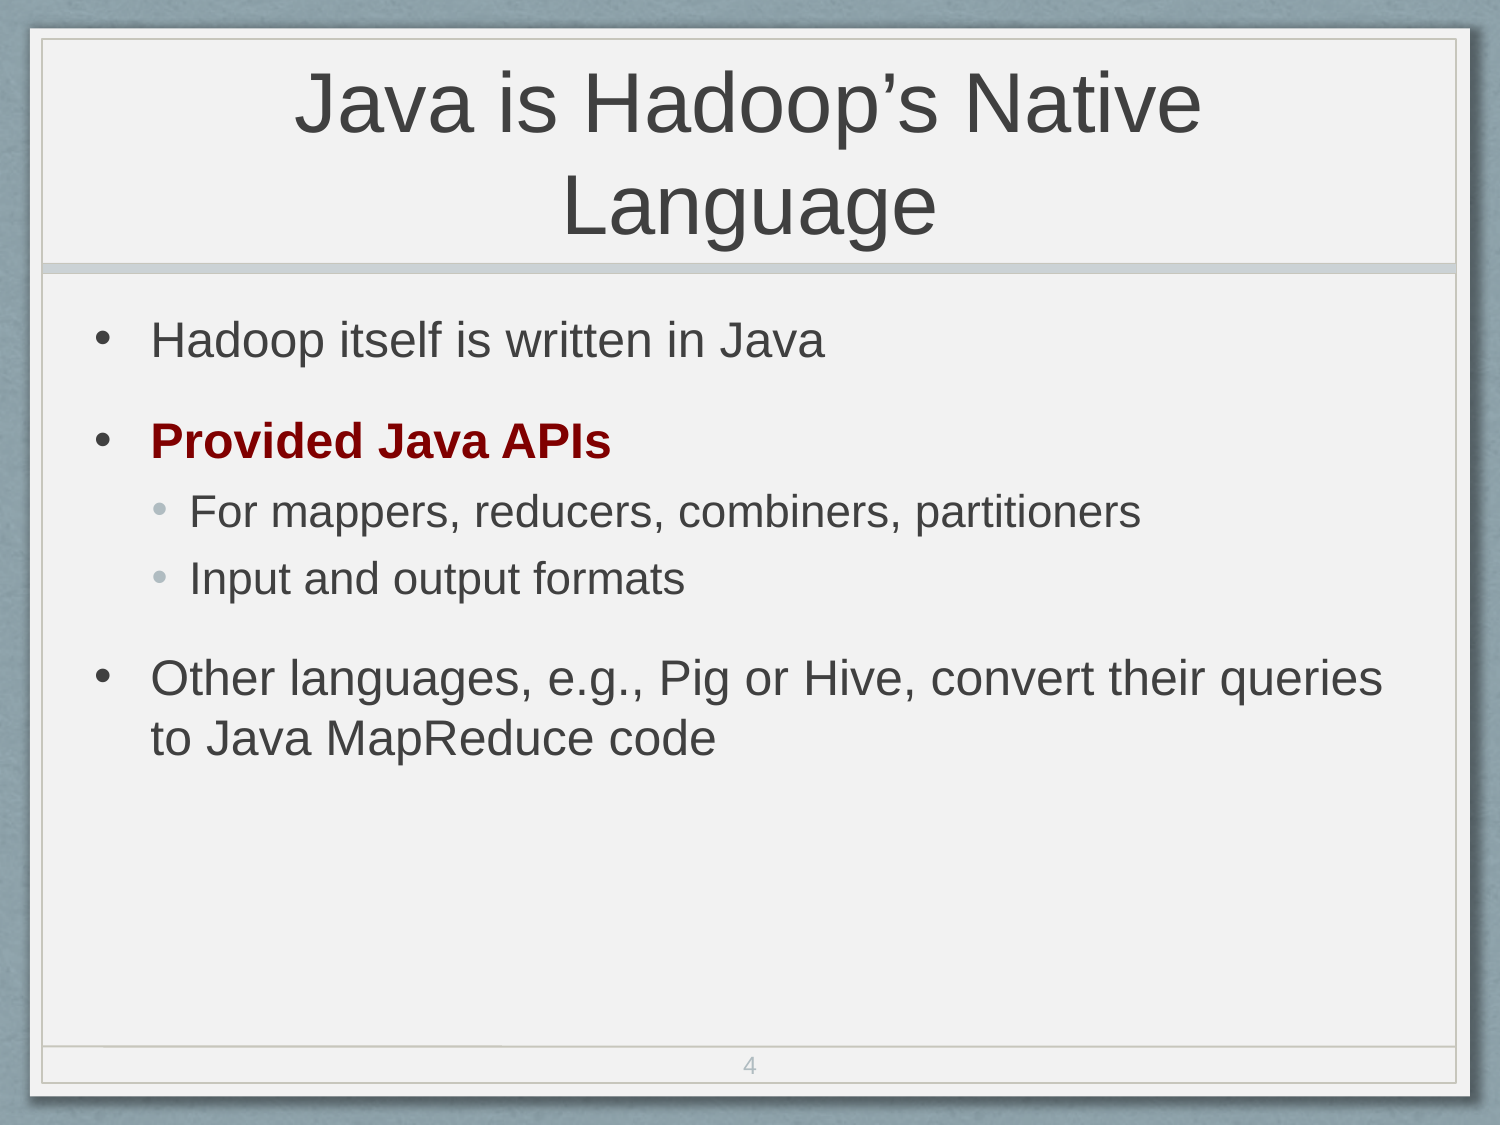

# Java is Hadoop’s Native Language
Hadoop itself is written in Java
Provided Java APIs
For mappers, reducers, combiners, partitioners
Input and output formats
Other languages, e.g., Pig or Hive, convert their queries to Java MapReduce code

4